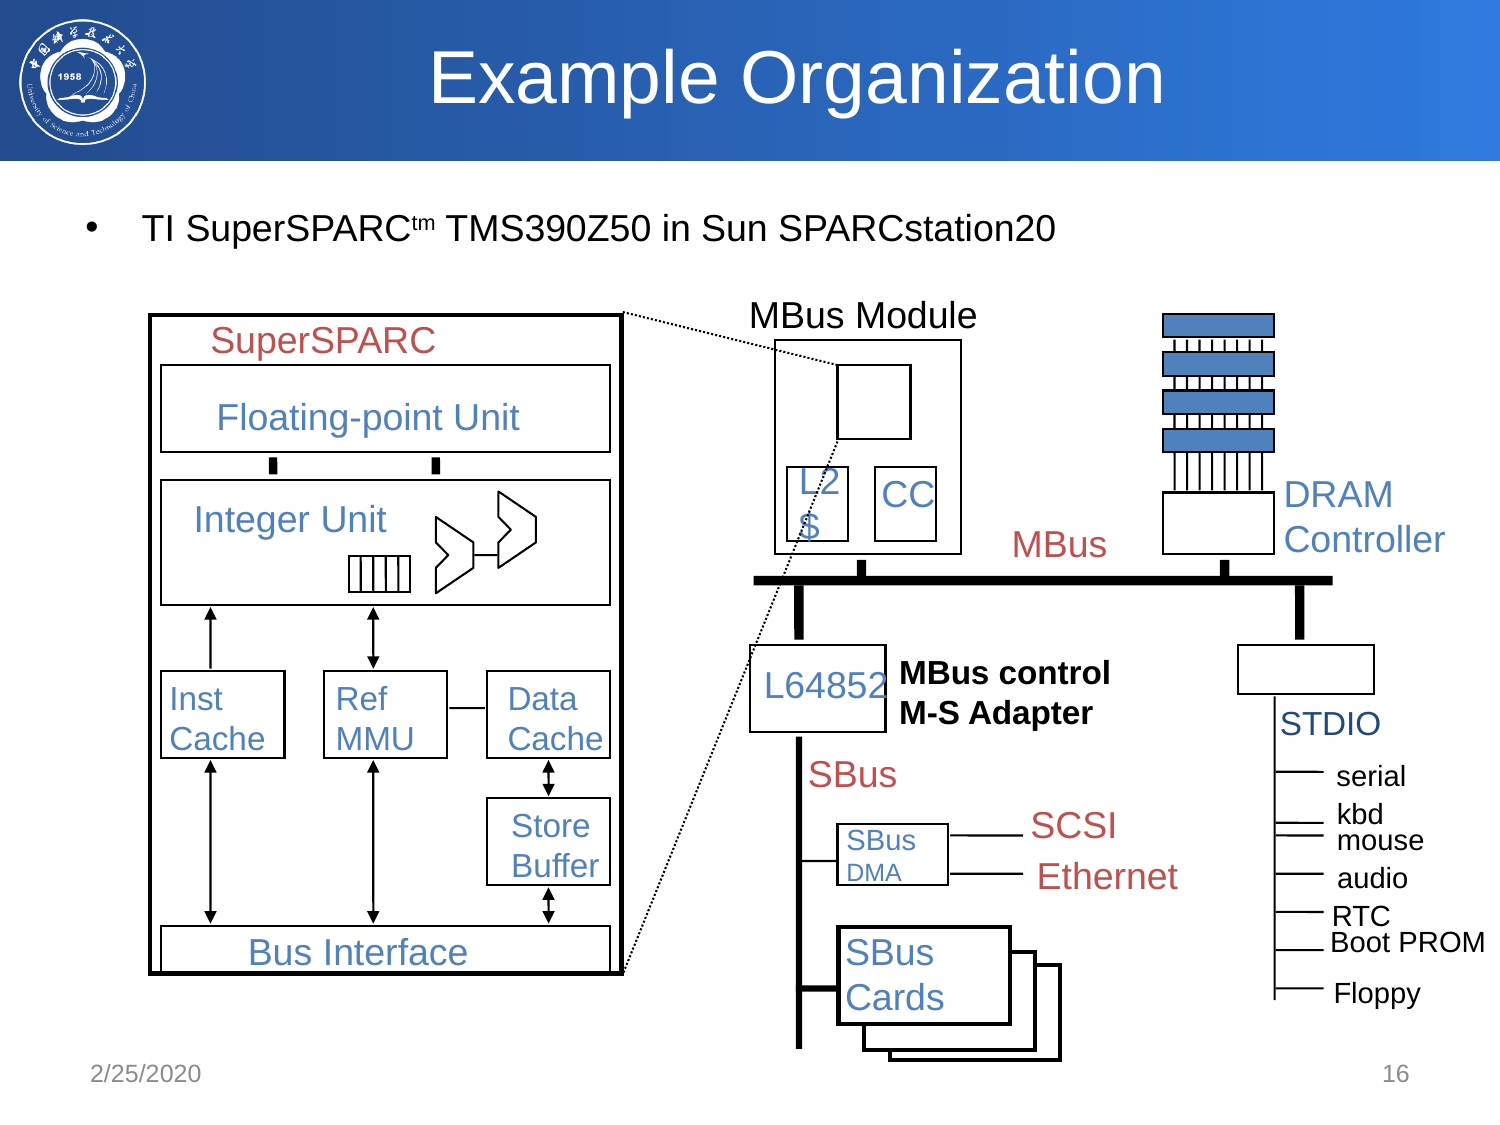

# Example Organization
TI SuperSPARCtm TMS390Z50 in Sun SPARCstation20
MBus Module
SuperSPARC

Floating-point Unit

L2
$

CC
DRAM
Controller

Integer Unit

MBus

MBus control
M-S Adapter

L64852
Inst
Cache
Ref
MMU
Data
Cache

STDIO

SBus
serial

kbd
SCSI
Store
Buffer

SBus
DMA
mouse

Ethernet
audio

RTC

Bus Interface
SBus
Cards

Floppy

Boot PROM

2/25/2020
16